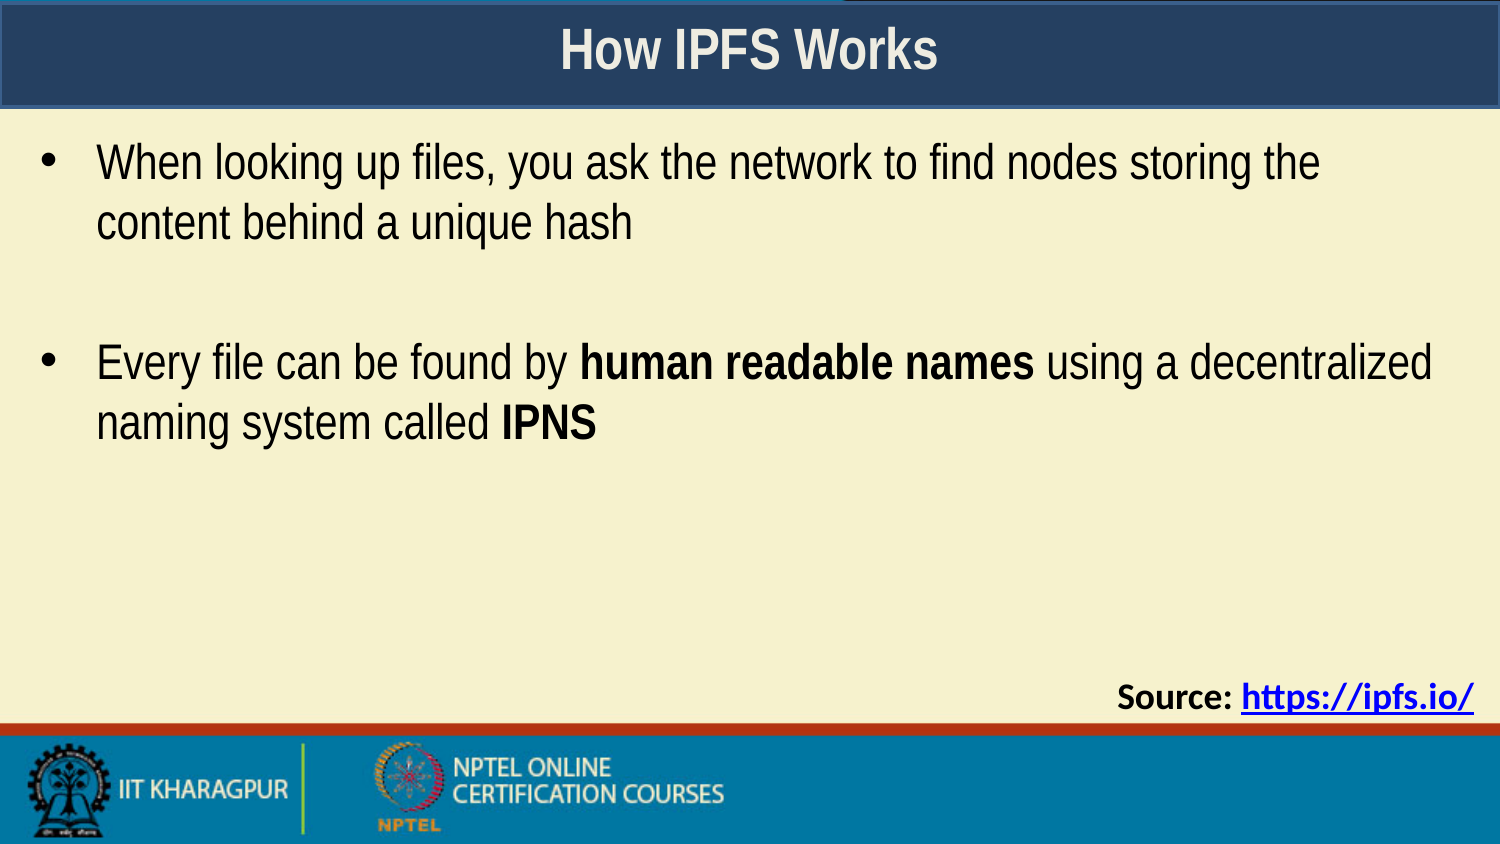

# How IPFS Works
When looking up files, you ask the network to find nodes storing the content behind a unique hash

Every file can be found by human readable names using a decentralized naming system called IPNS
Source: https://ipfs.io/